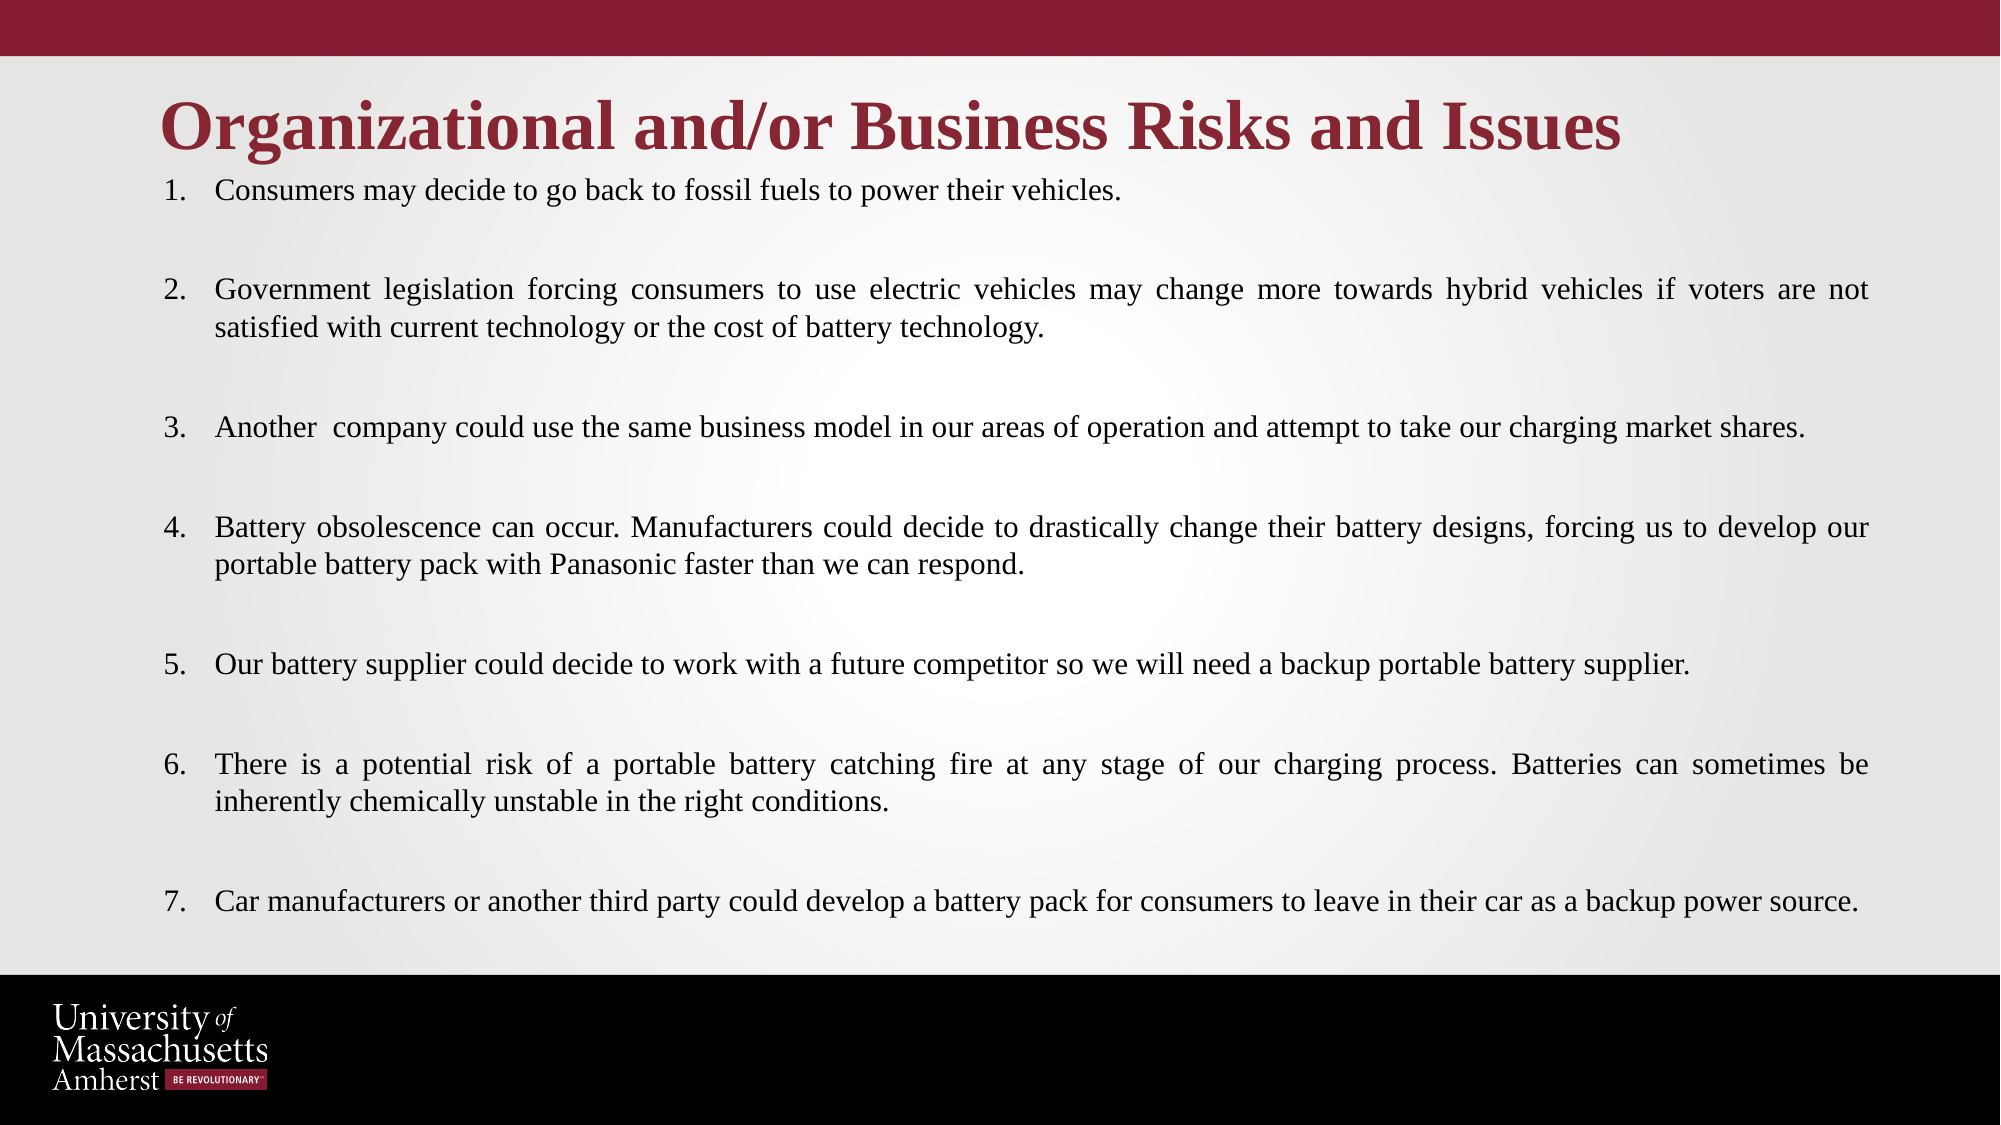

# Organizational and/or Business Risks and Issues
Consumers may decide to go back to fossil fuels to power their vehicles.

Government legislation forcing consumers to use electric vehicles may change more towards hybrid vehicles if voters are not satisfied with current technology or the cost of battery technology.

Another  company could use the same business model in our areas of operation and attempt to take our charging market shares.

Battery obsolescence can occur. Manufacturers could decide to drastically change their battery designs, forcing us to develop our portable battery pack with Panasonic faster than we can respond.

Our battery supplier could decide to work with a future competitor so we will need a backup portable battery supplier.

There is a potential risk of a portable battery catching fire at any stage of our charging process. Batteries can sometimes be inherently chemically unstable in the right conditions.

Car manufacturers or another third party could develop a battery pack for consumers to leave in their car as a backup power source.